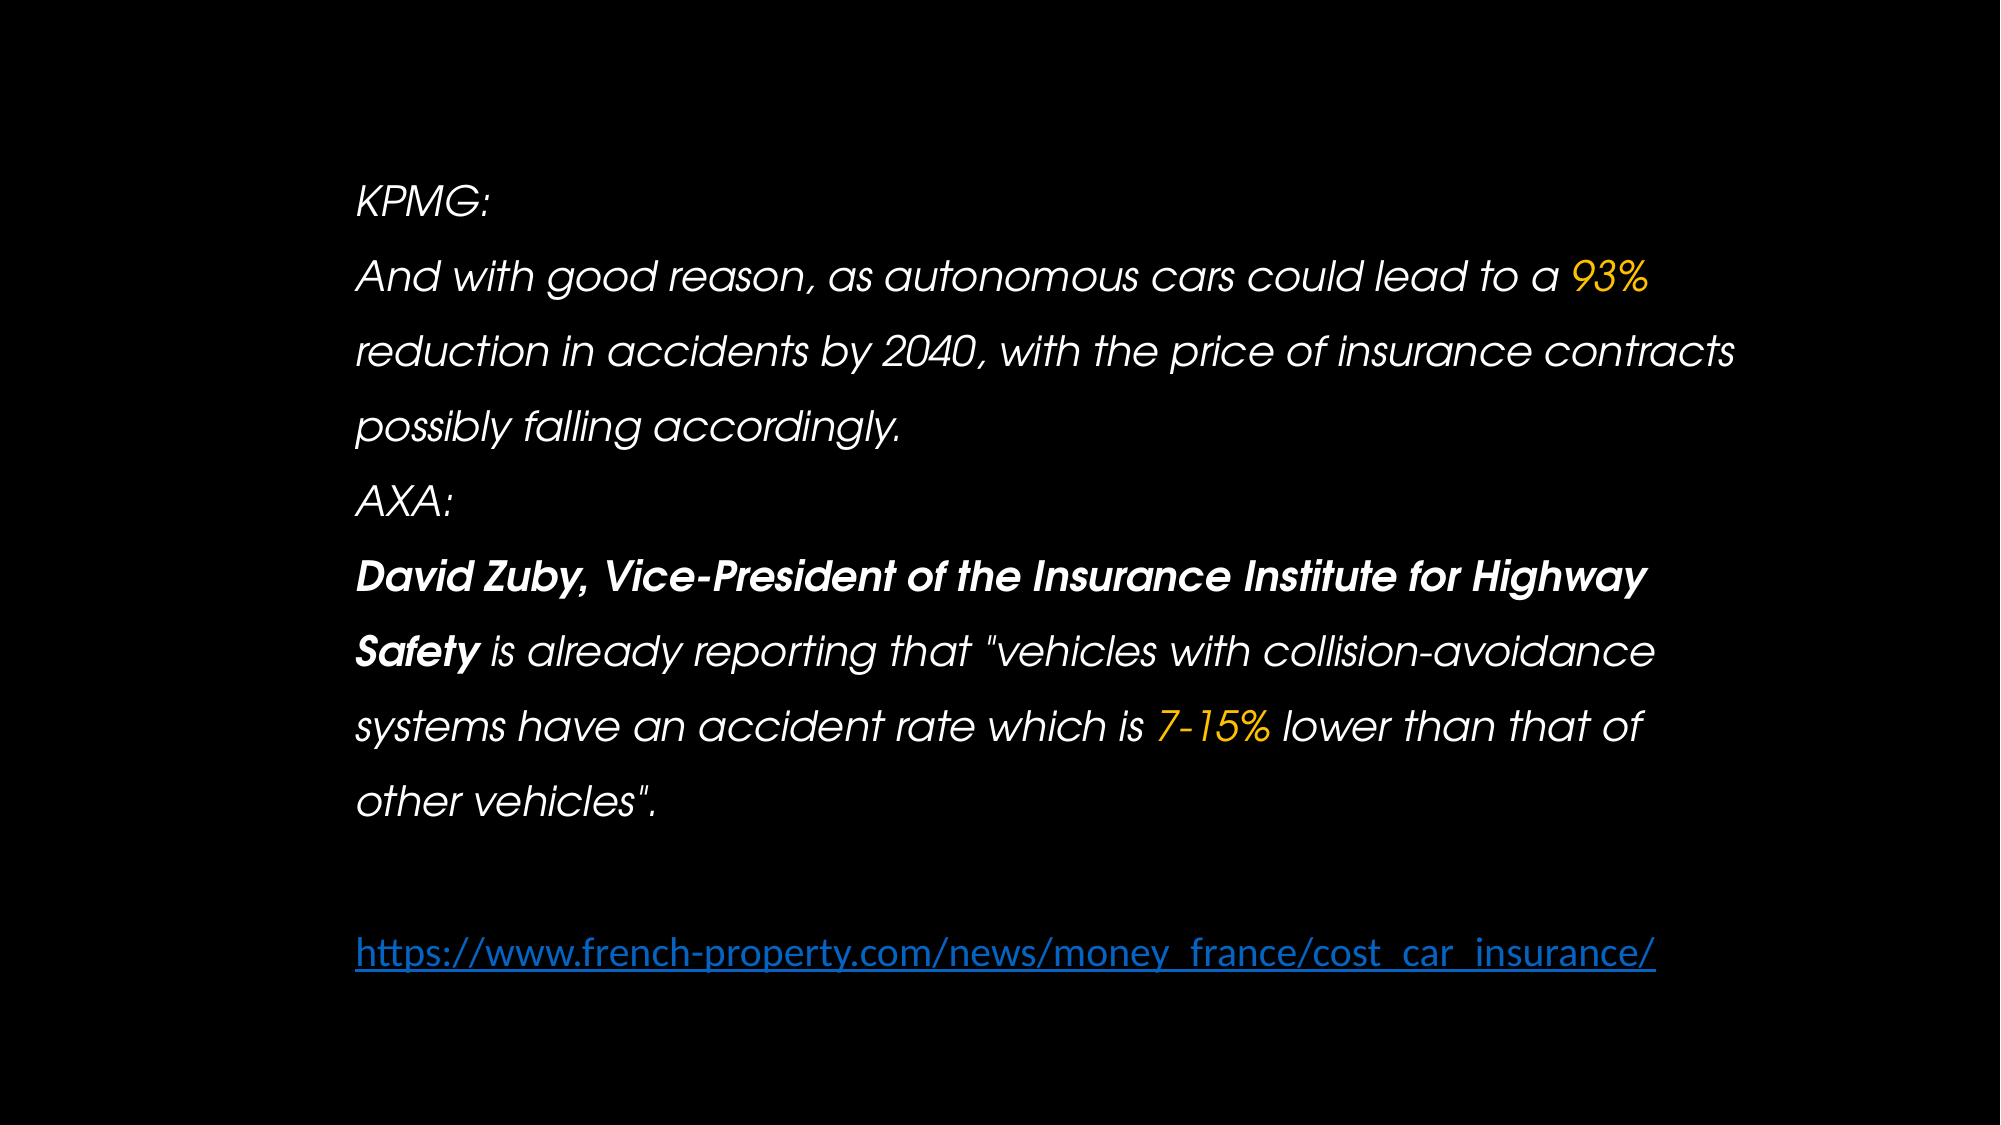

KPMG:
And with good reason, as autonomous cars could lead to a 93% reduction in accidents by 2040, with the price of insurance contracts possibly falling accordingly.
AXA:
David Zuby, Vice-President of the Insurance Institute for Highway Safety is already reporting that "vehicles with collision-avoidance systems have an accident rate which is 7-15% lower than that of other vehicles".

https://www.french-property.com/news/money_france/cost_car_insurance/